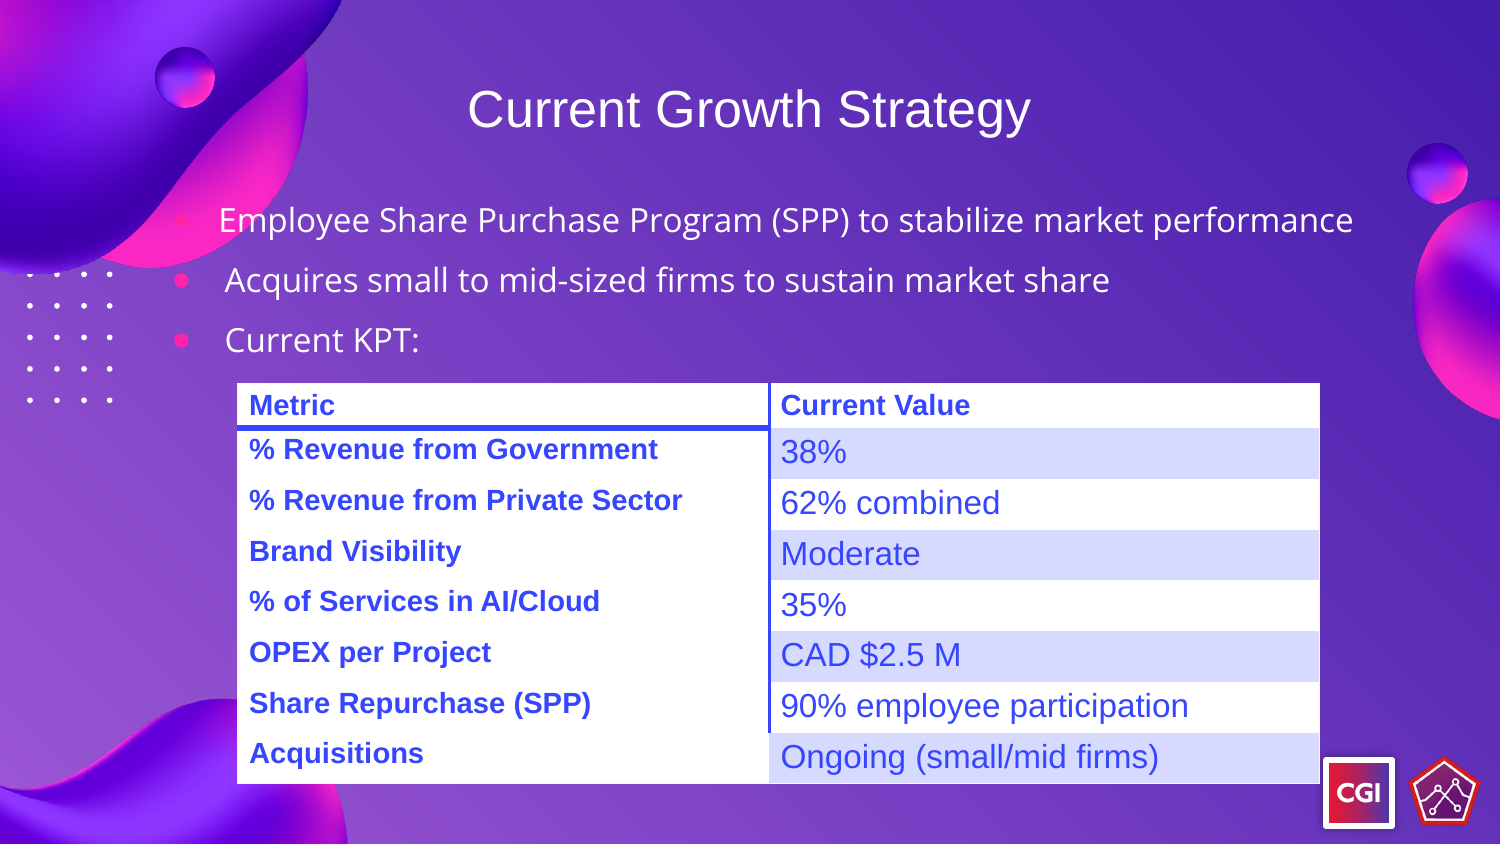

# Current Growth Strategy
Employee Share Purchase Program (SPP) to stabilize market performance
Acquires small to mid-sized firms to sustain market share
Current KPT:

| Metric | Current Value |
| --- | --- |
| % Revenue from Government | 38% |
| % Revenue from Private Sector | 62% combined |
| Brand Visibility | Moderate |
| % of Services in AI/Cloud | 35% |
| OPEX per Project | CAD $2.5 M |
| Share Repurchase (SPP) | 90% employee participation |
| Acquisitions | Ongoing (small/mid firms) |